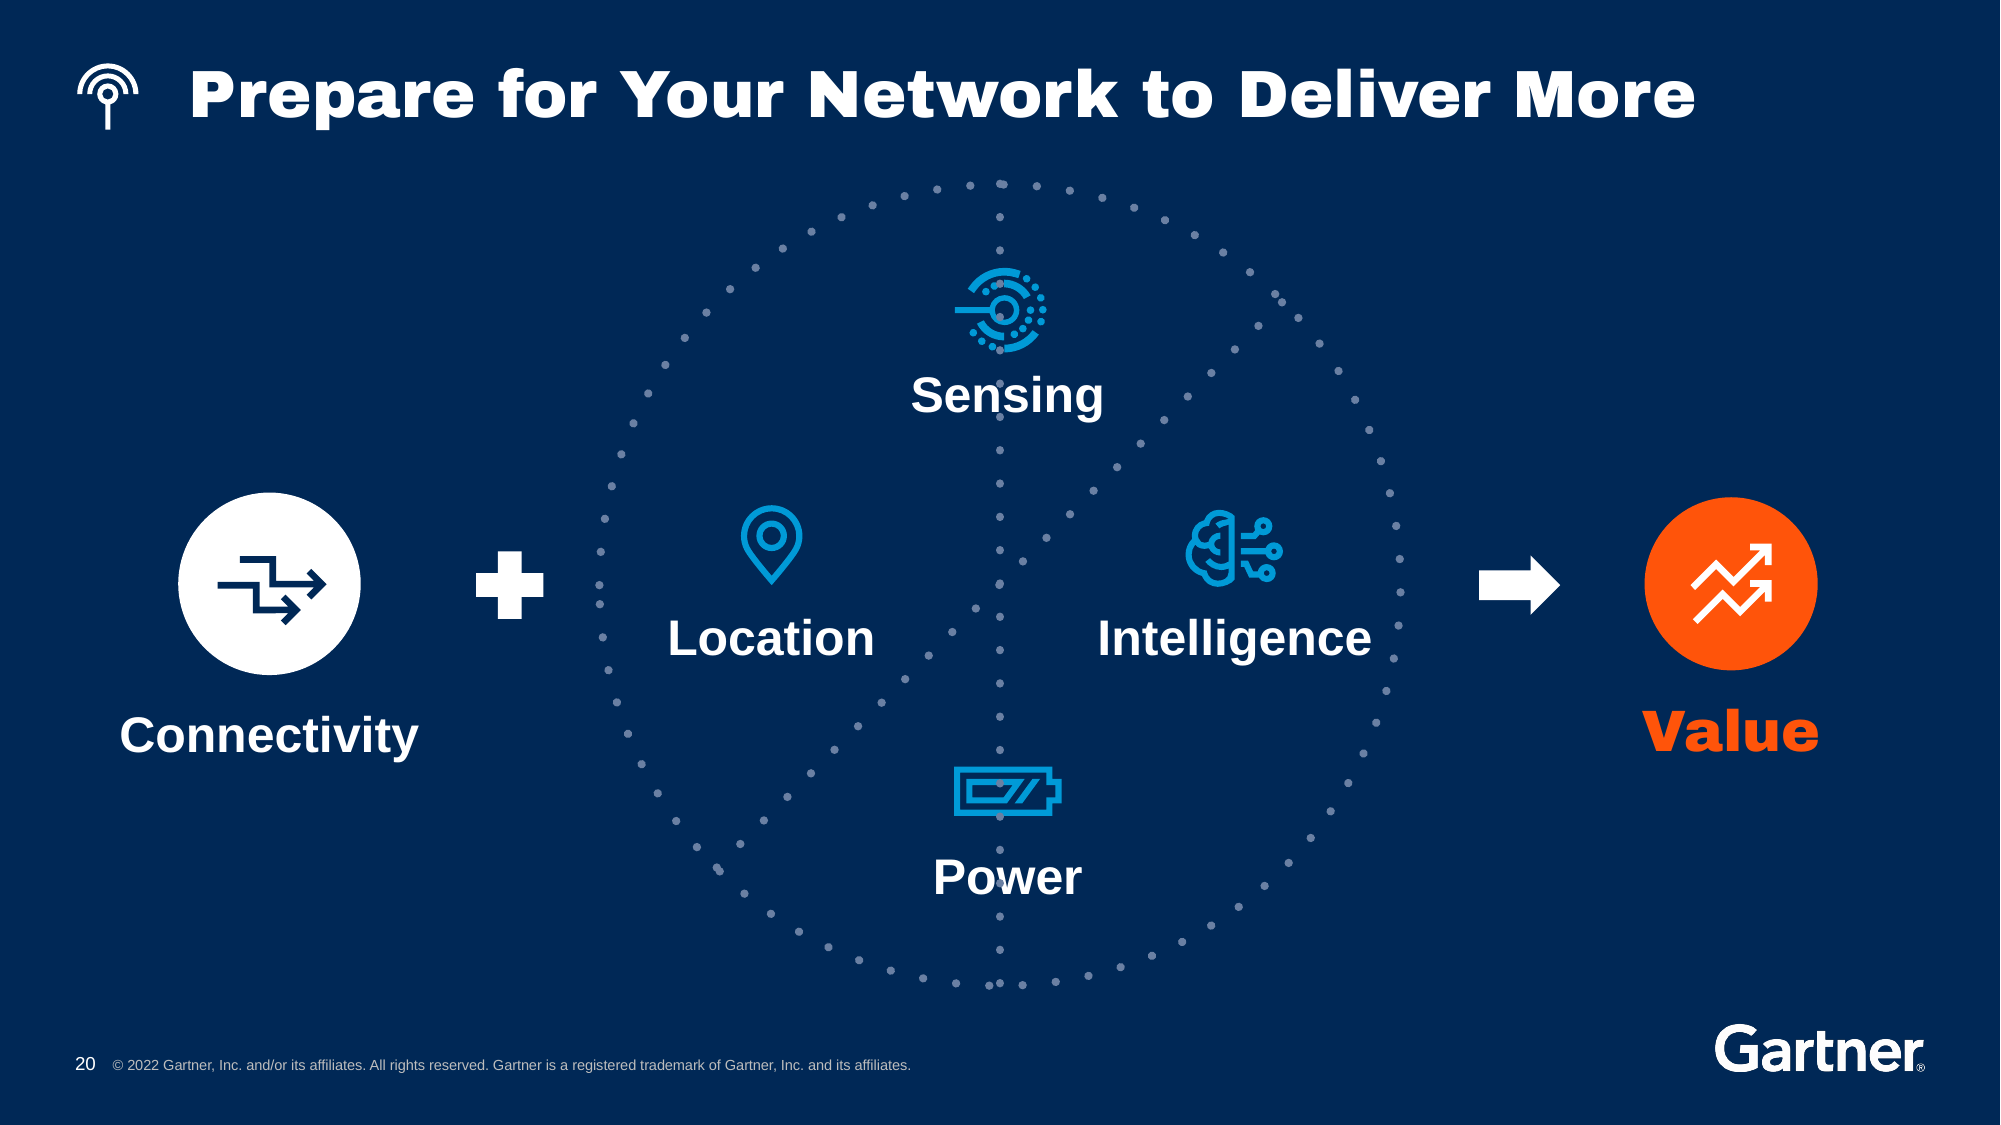

Prepare for Your Network to Deliver More

Sensing

Connectivity

Value

Location

Intelligence

Power